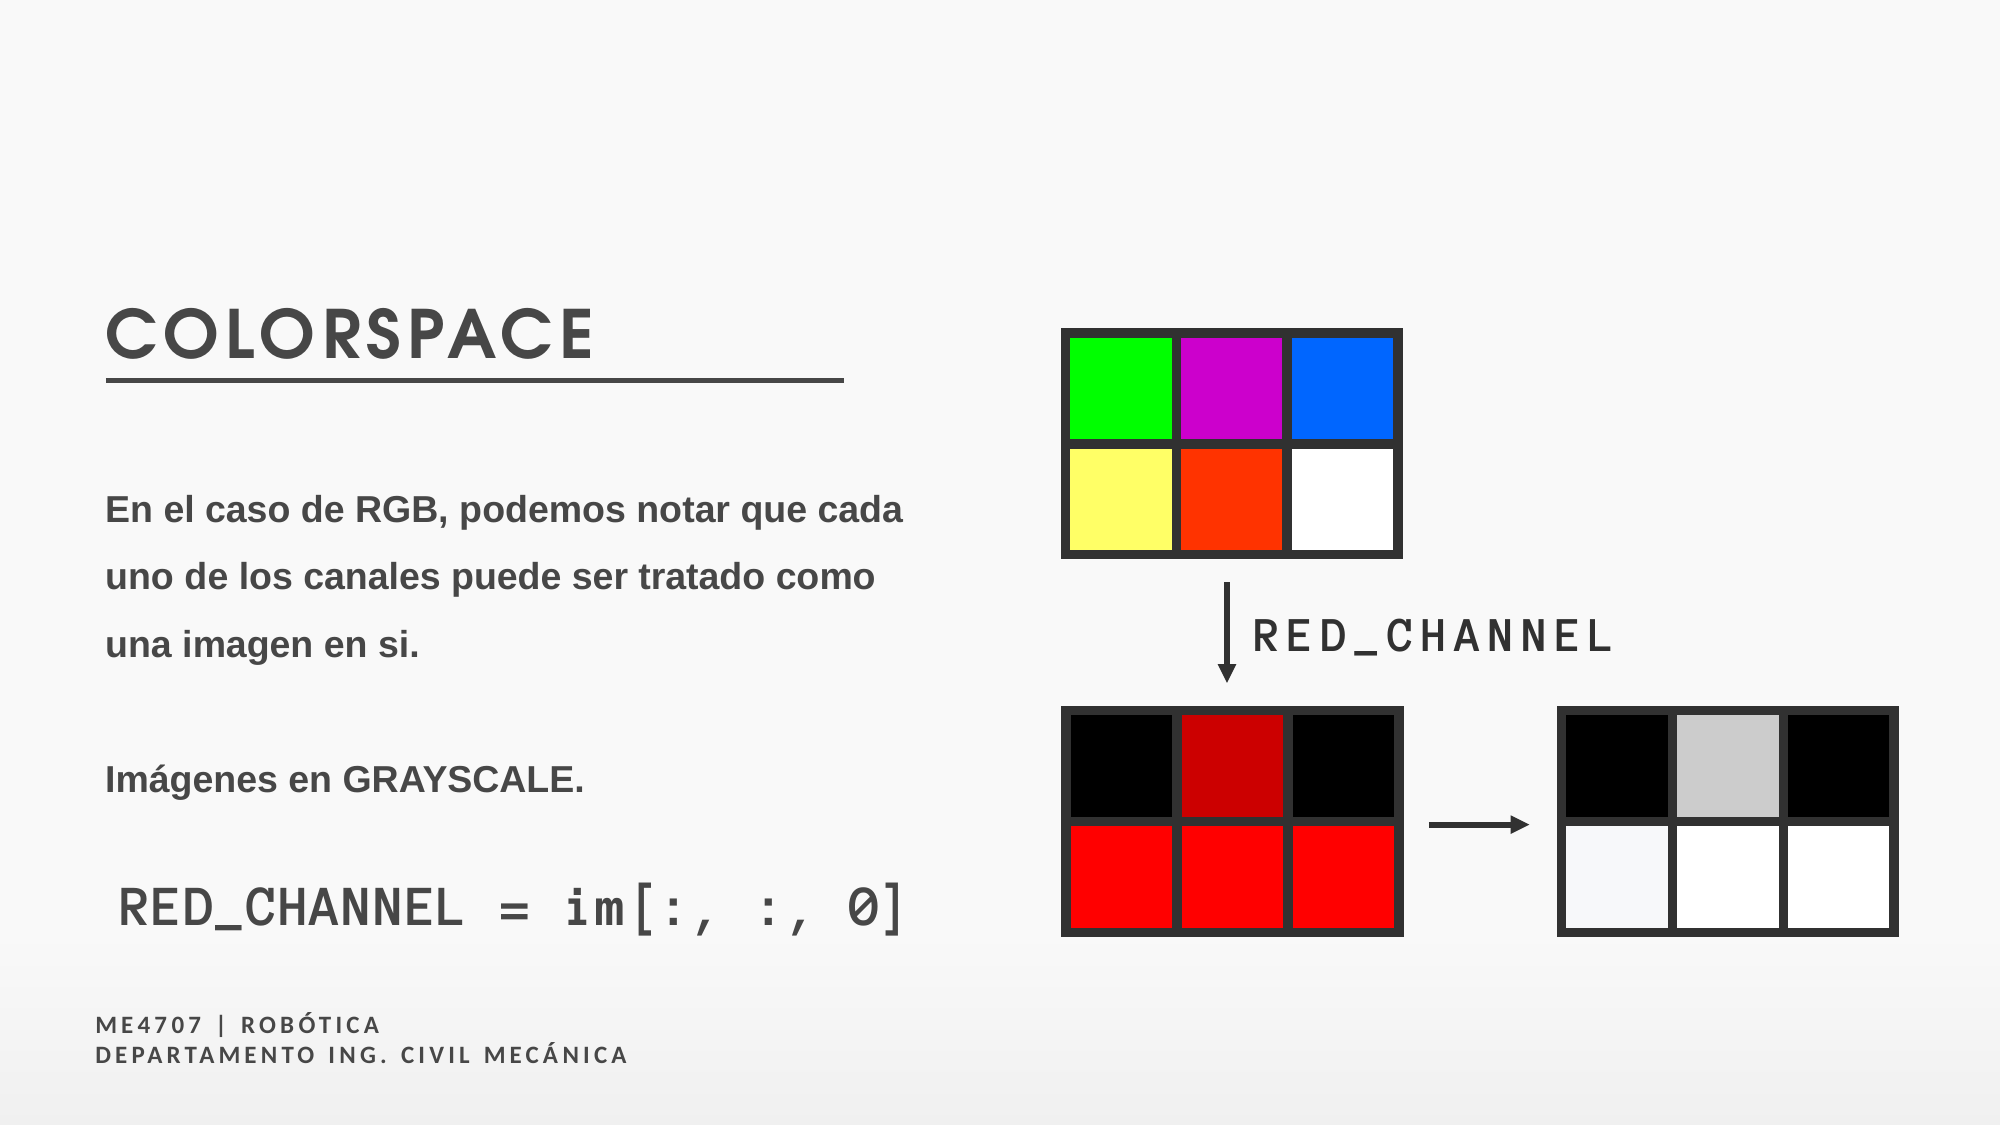

COLORSPACE

En el caso de RGB, podemos notar que cada uno de los canales puede ser tratado como una imagen en si.

Imágenes en GRAYSCALE.
RED_CHANNEL

RED_CHANNEL = im[:, :, 0]
ME4707 | ROBÓTICA
DEPARTAMENTO ING. CIVIL MECÁNICA